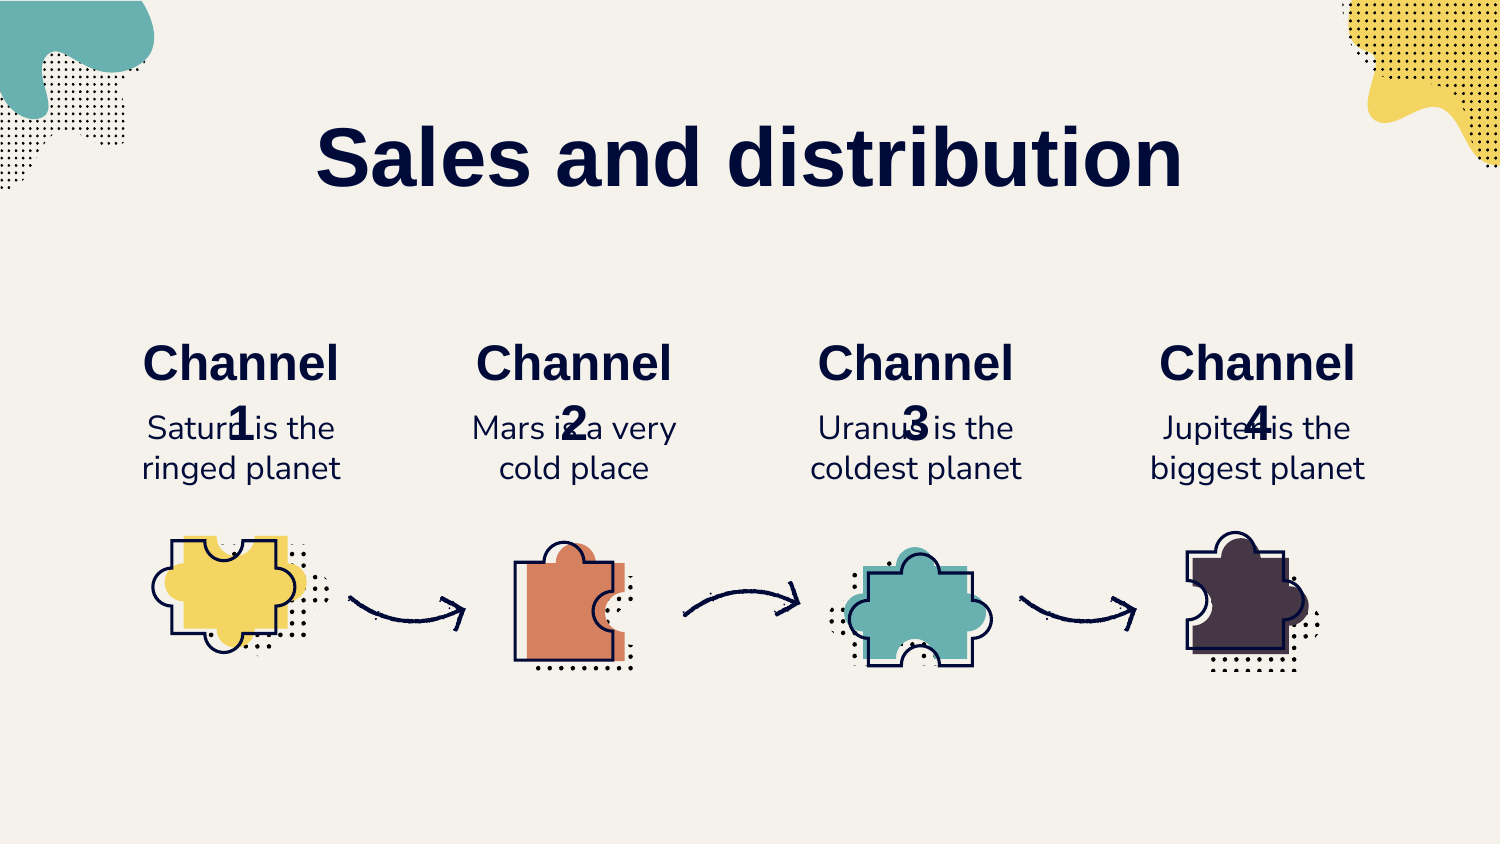

# Sales and distribution
Channel 1
Channel 2
Channel 3
Channel 4
Saturn is the ringed planet
Mars is a very cold place
Uranus is the coldest planet
Jupiter is the biggest planet